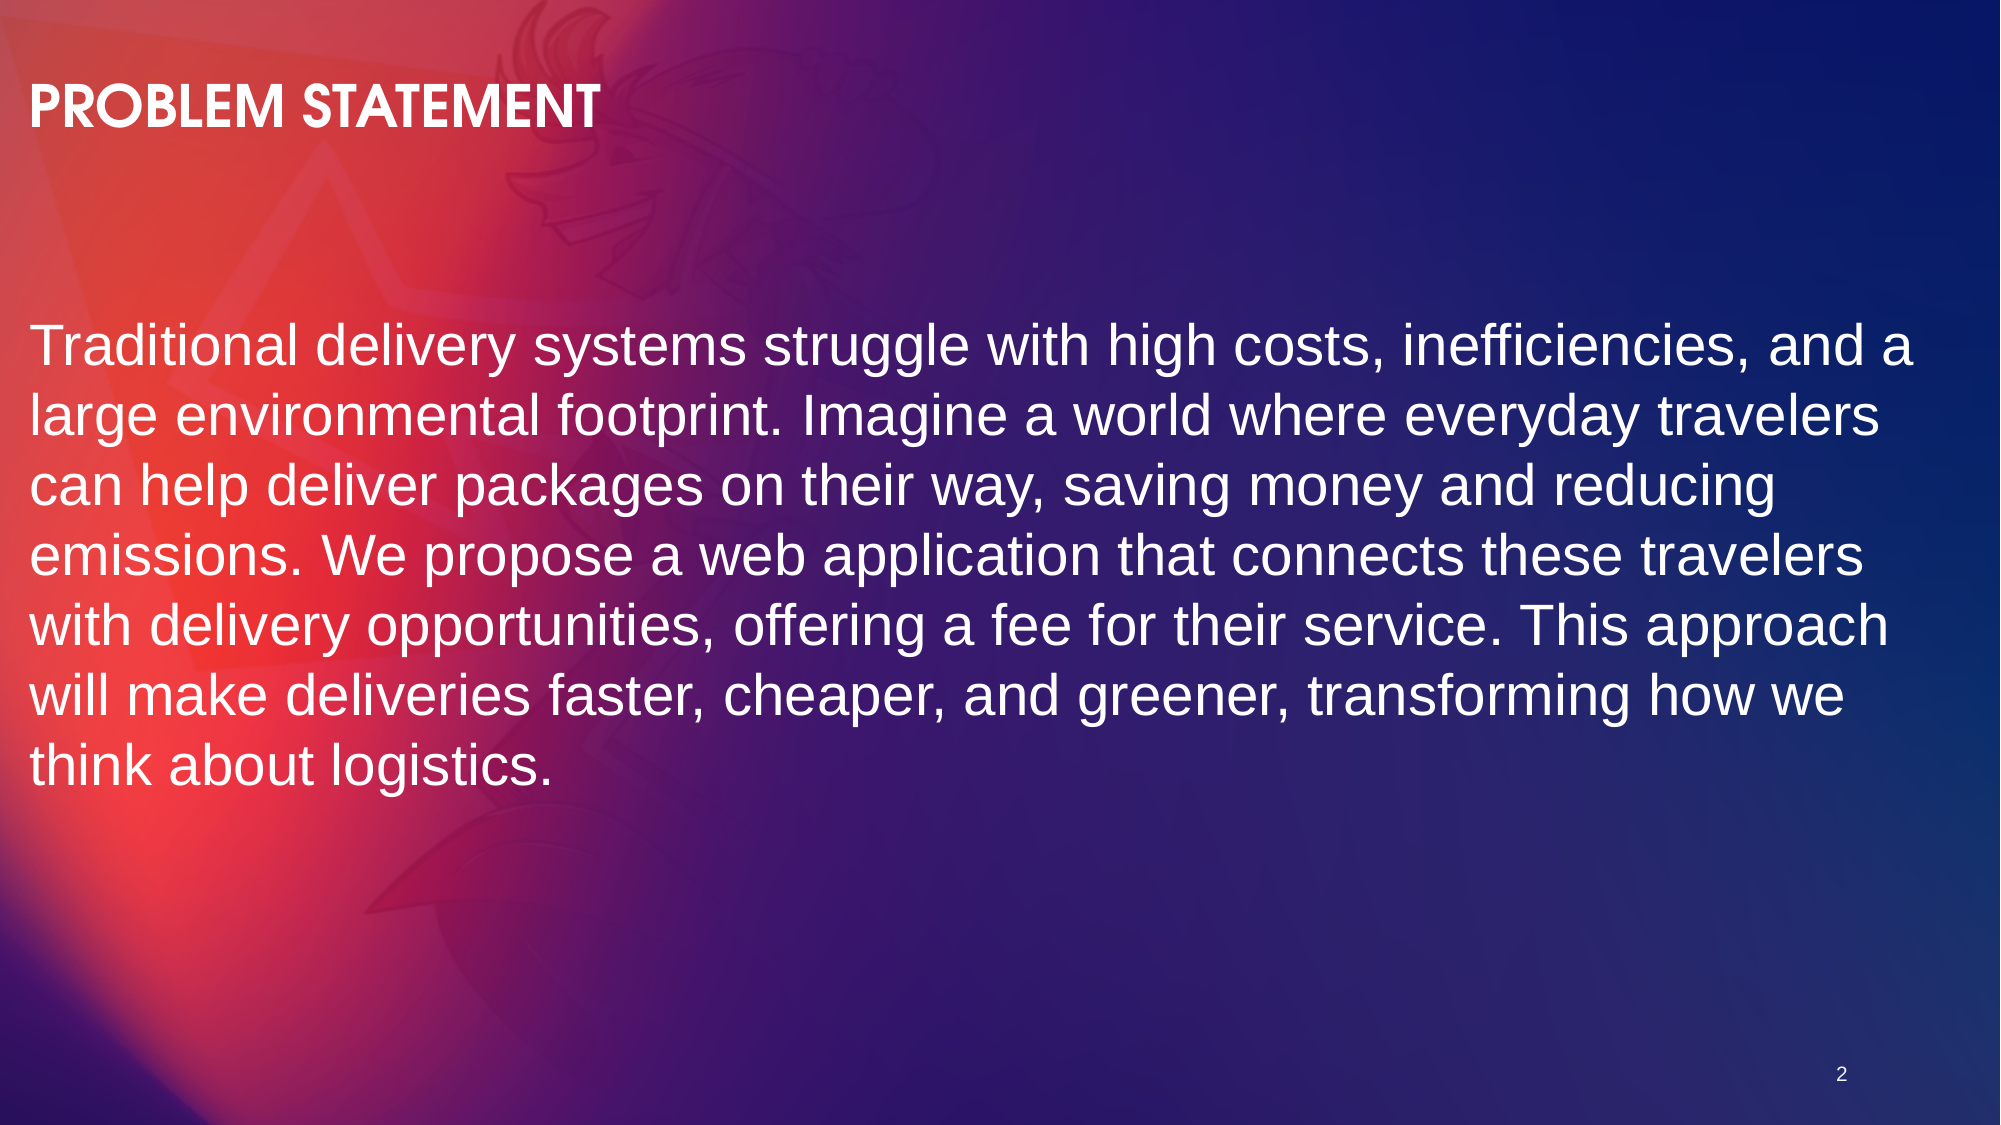

PROBLEM STATEMENT

Traditional delivery systems struggle with high costs, inefficiencies, and a large environmental footprint. Imagine a world where everyday travelers can help deliver packages on their way, saving money and reducing emissions. We propose a web application that connects these travelers with delivery opportunities, offering a fee for their service. This approach will make deliveries faster, cheaper, and greener, transforming how we think about logistics.
2